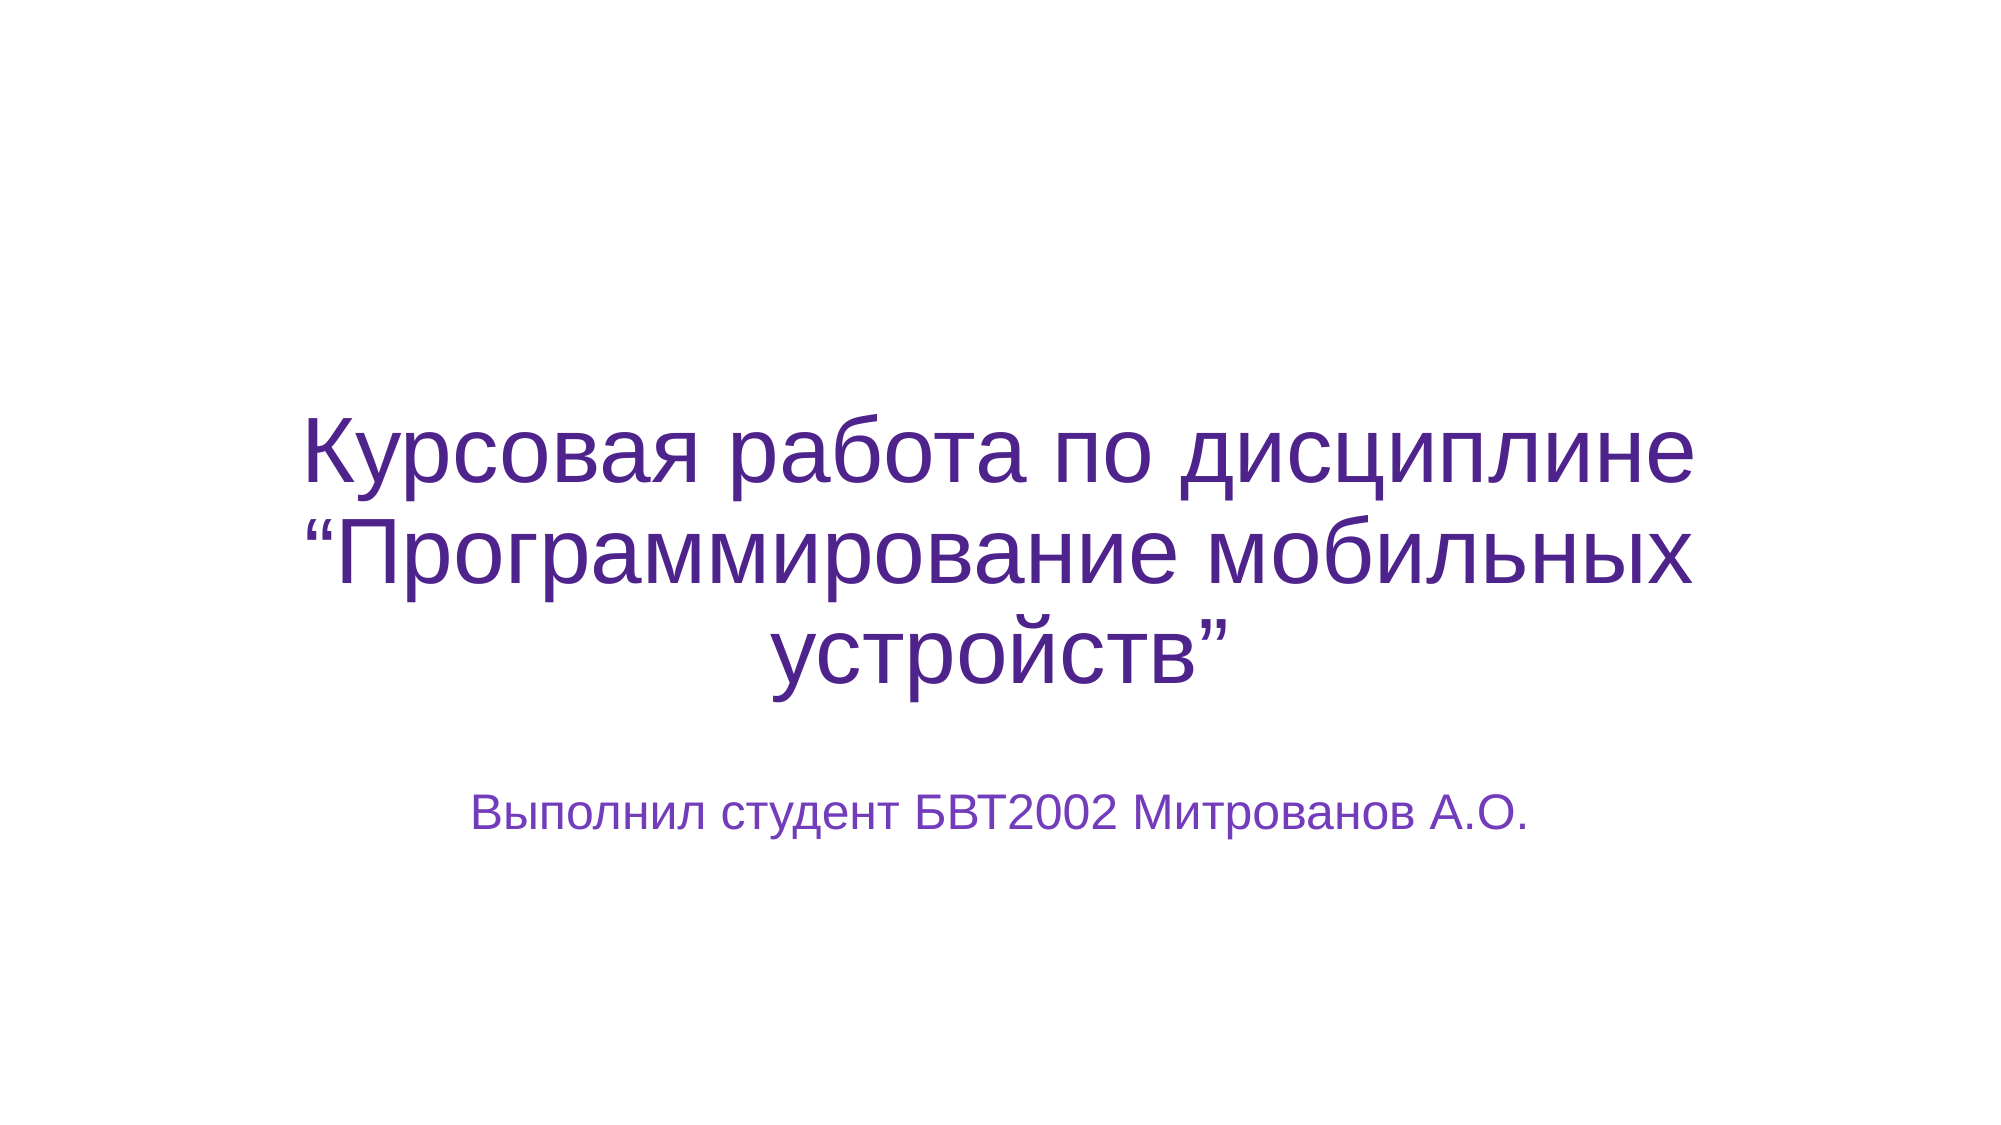

# Курсовая работа по дисциплине “Программирование мобильных устройств”
Выполнил студент БВТ2002 Митрованов А.О.